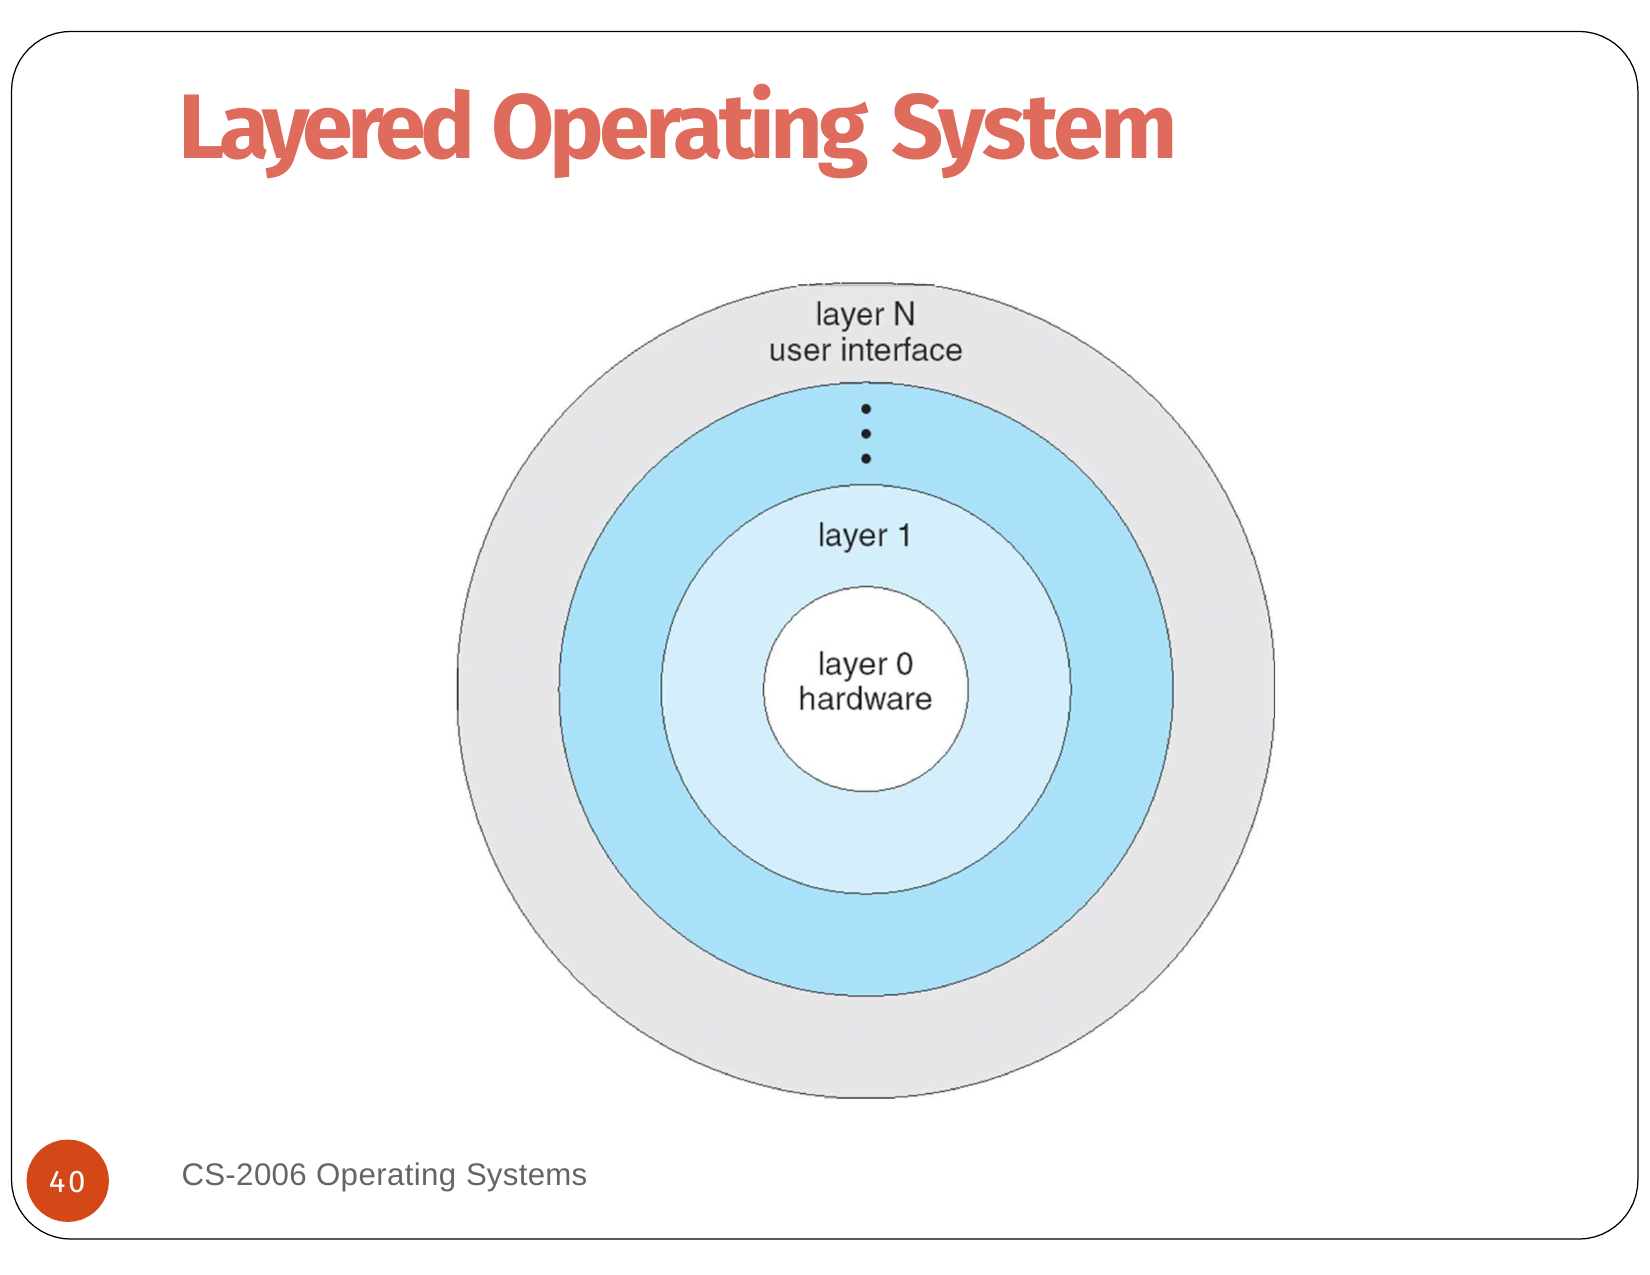

# Layered Operating System

CS-2006 Operating Systems
40